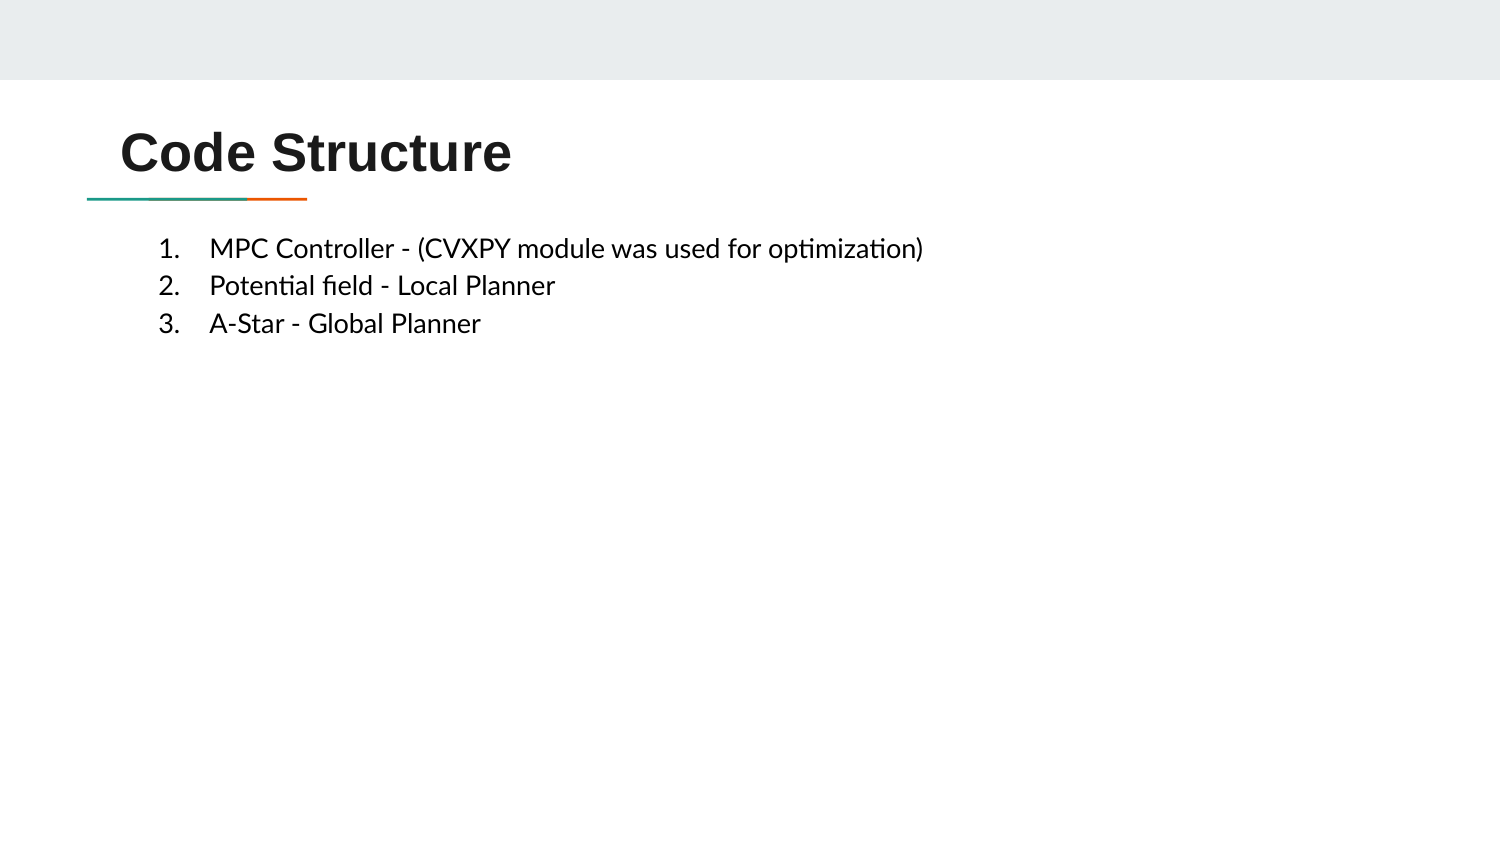

# Code Structure
MPC Controller - (CVXPY module was used for optimization)
Potential field - Local Planner
A-Star - Global Planner